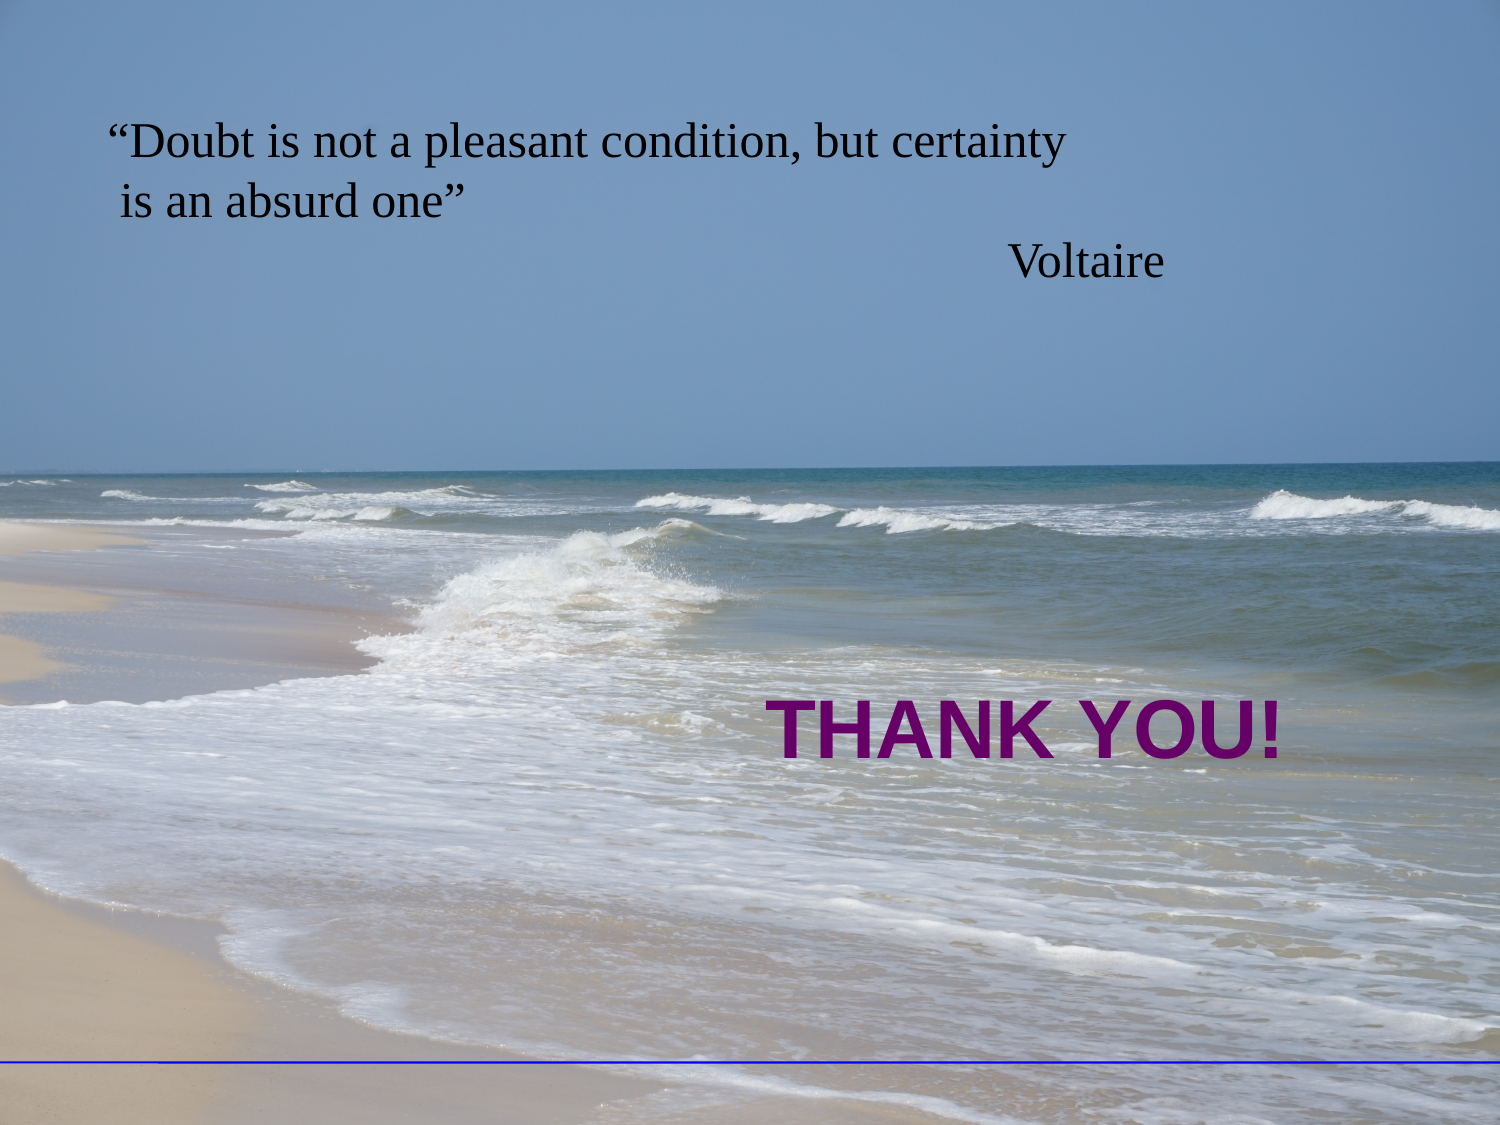

“Doubt is not a pleasant condition, but certainty
 is an absurd one”
						Voltaire
# Thank You!